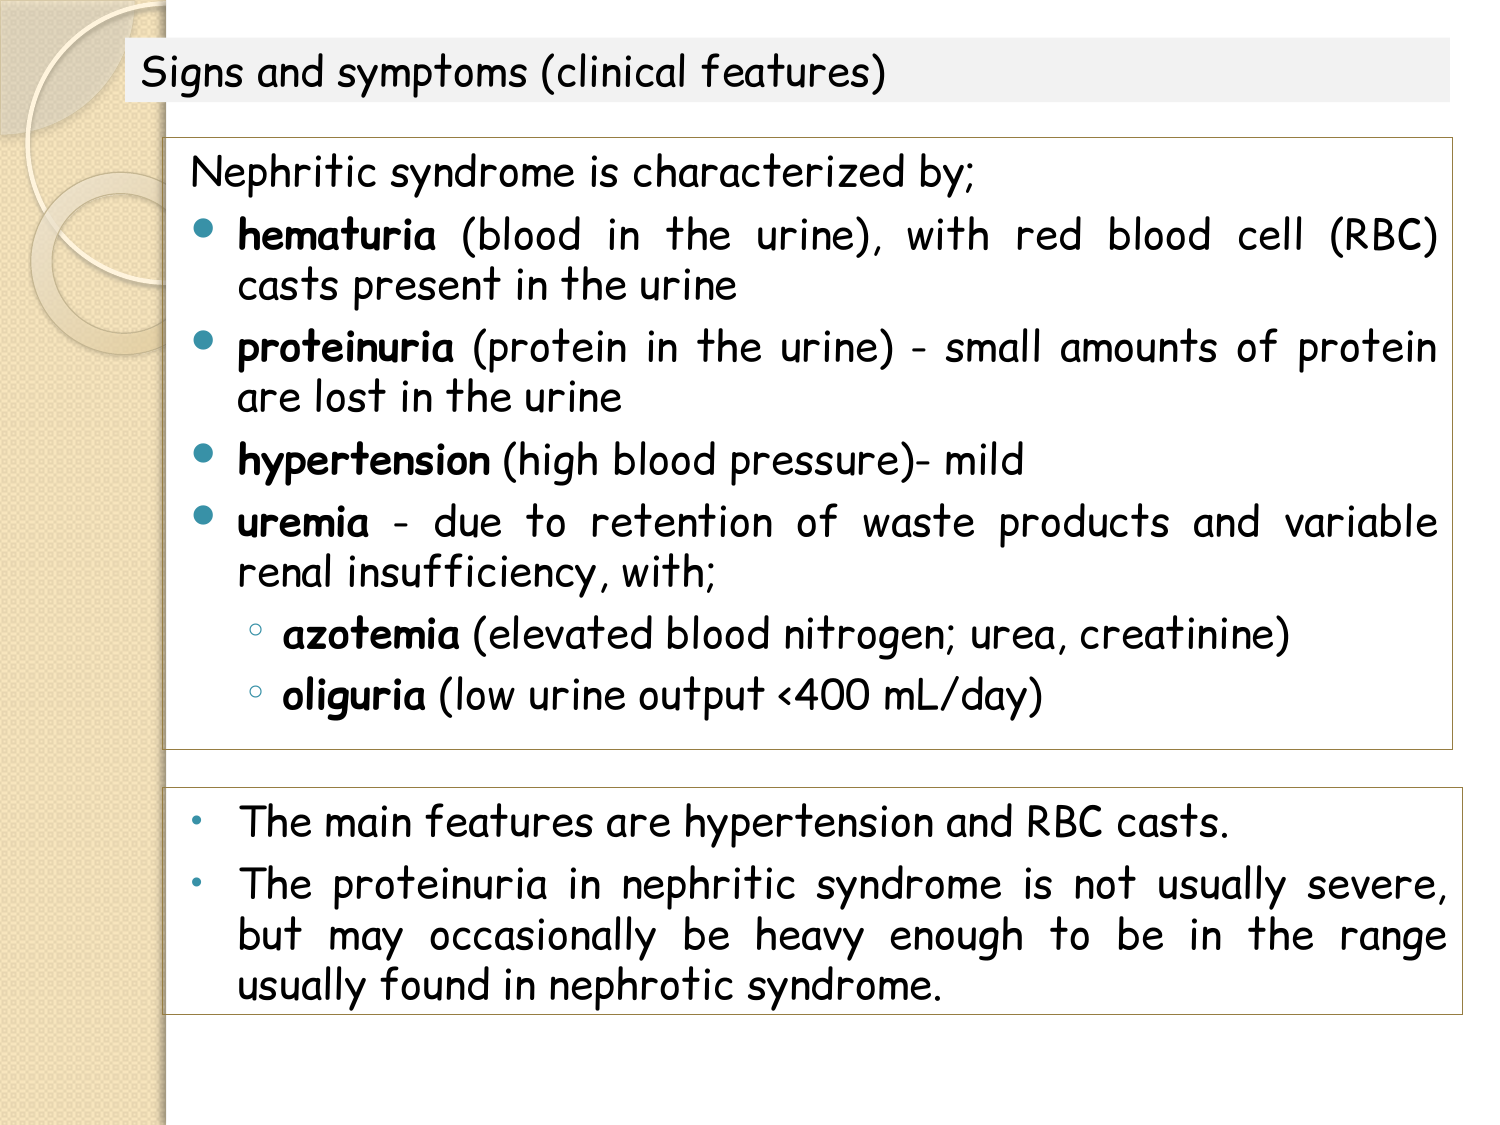

Signs and symptoms (clinical features)
Nephritic syndrome is characterized by;
hematuria (blood in the urine), with red blood cell (RBC) casts present in the urine
proteinuria (protein in the urine) - small amounts of protein are lost in the urine
hypertension (high blood pressure)- mild
uremia - due to retention of waste products and variable renal insufficiency, with;
azotemia (elevated blood nitrogen; urea, creatinine)
oliguria (low urine output <400 mL/day)

The main features are hypertension and RBC casts.
The proteinuria in nephritic syndrome is not usually severe, but may occasionally be heavy enough to be in the range usually found in nephrotic syndrome.